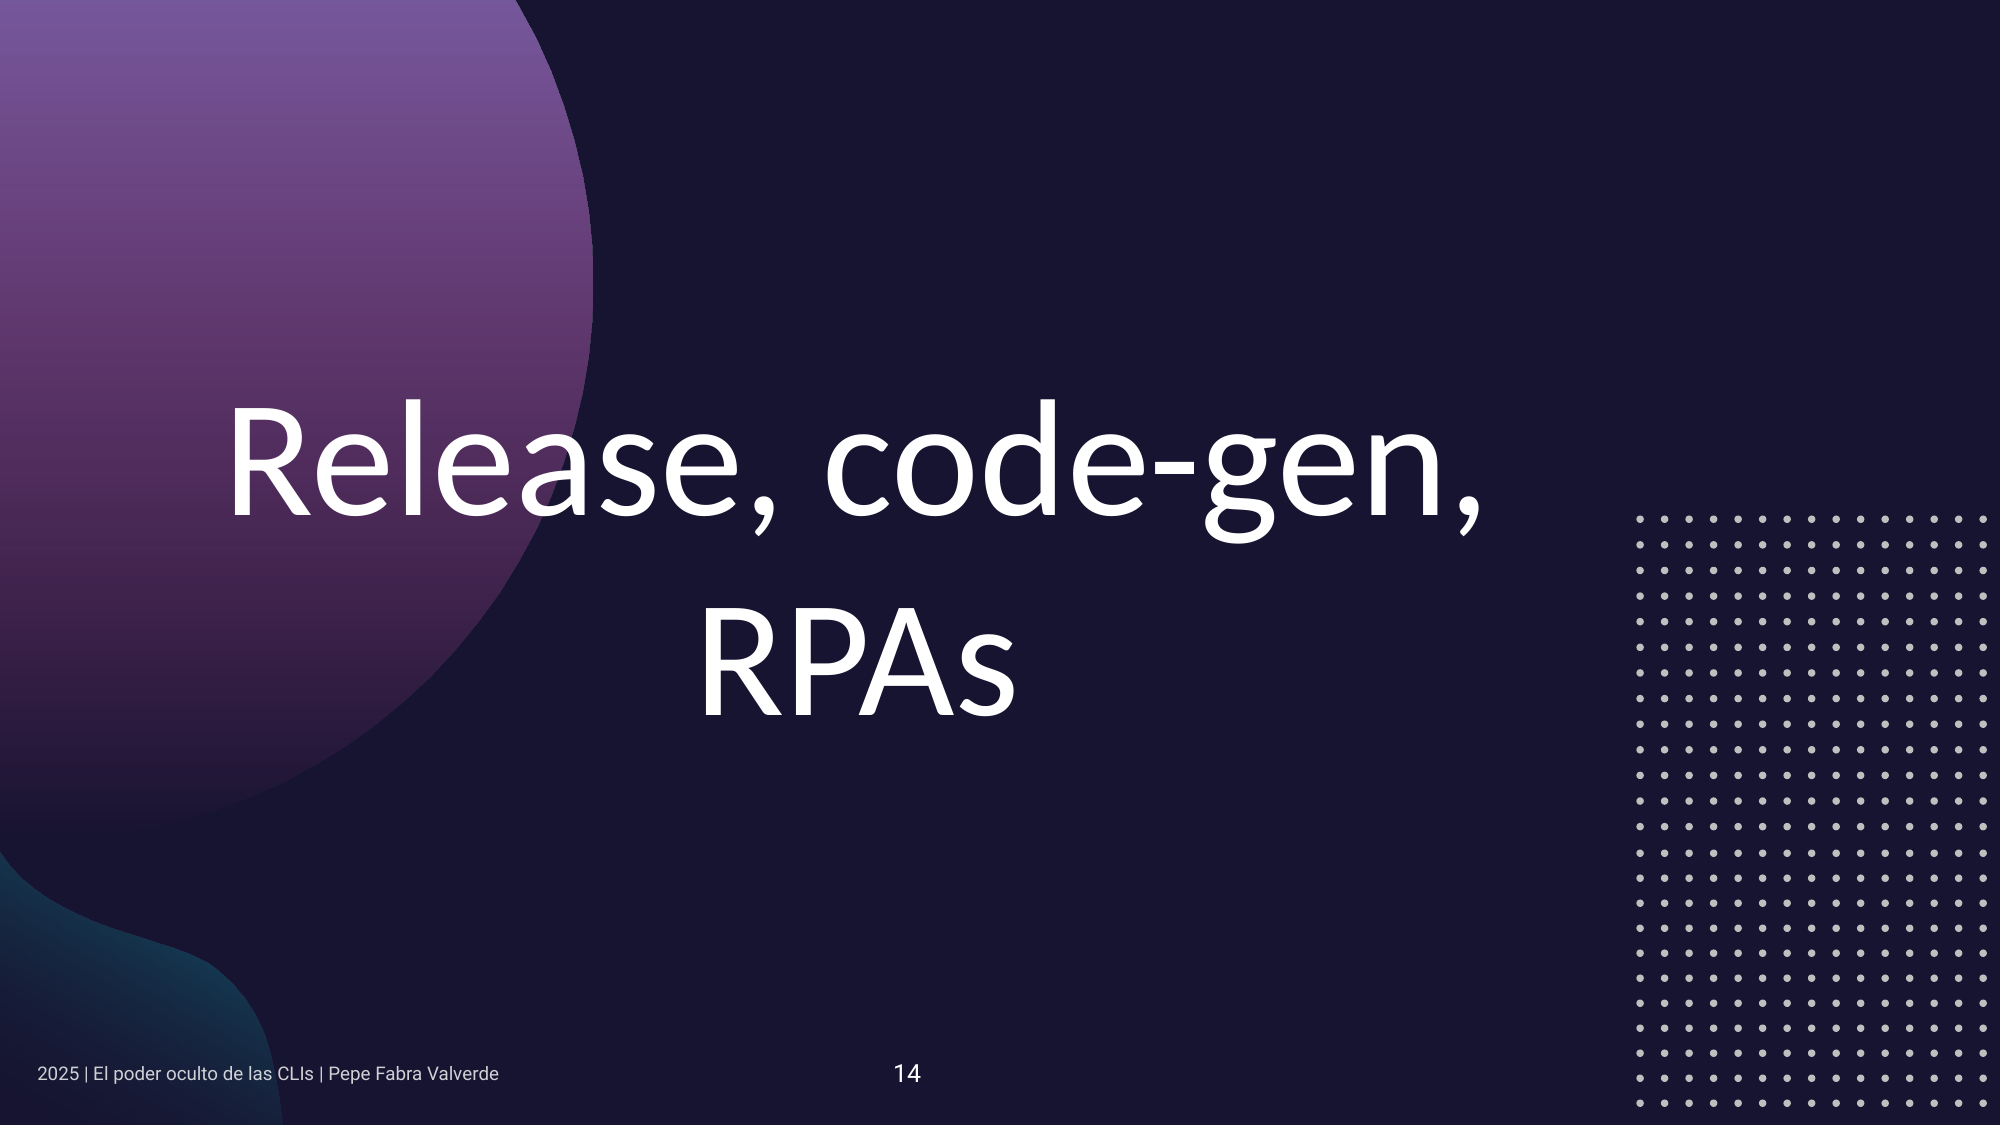

Release, code-gen, RPAs
2025 | El poder oculto de las CLIs | Pepe Fabra Valverde